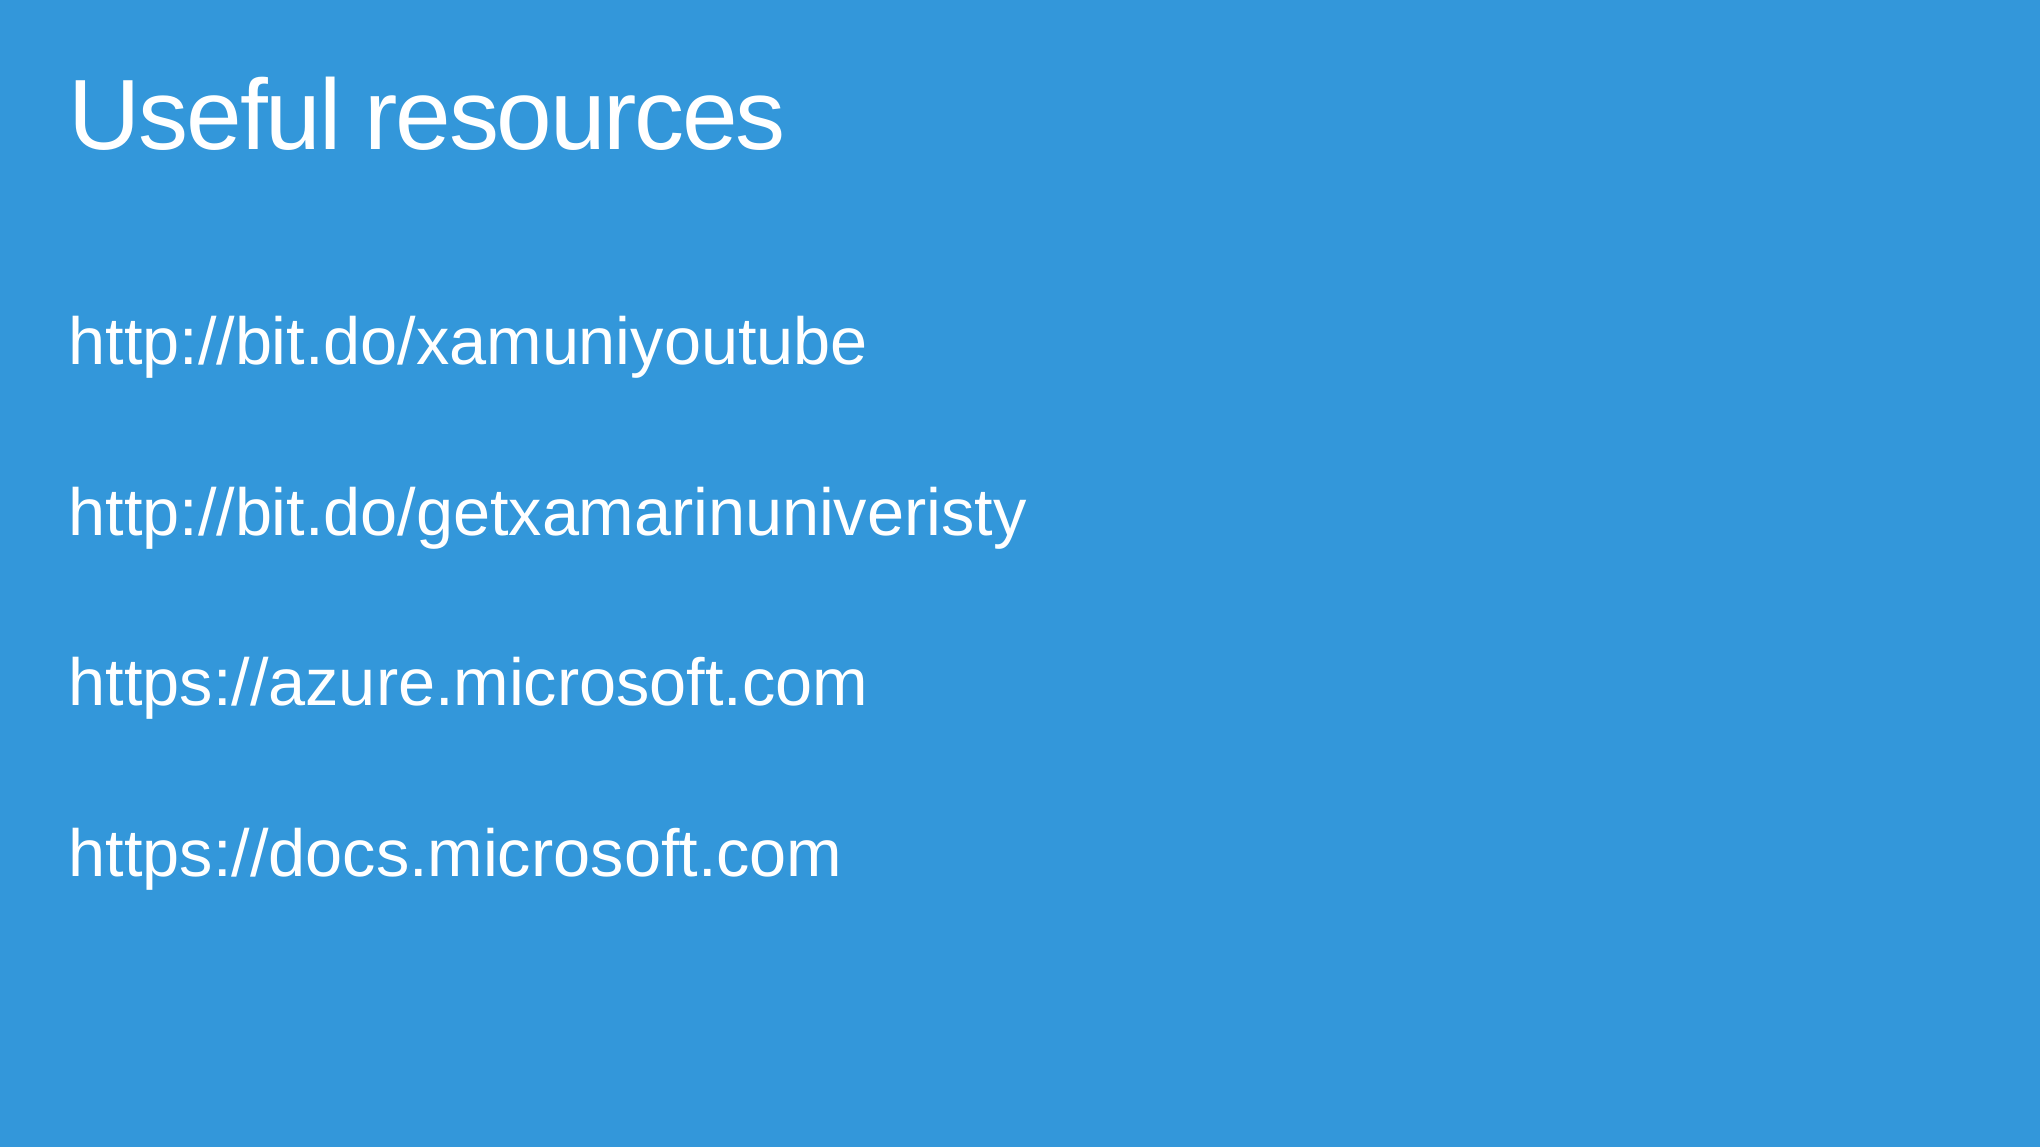

# Useful resources

http://bit.do/xamuniyoutube

http://bit.do/getxamarinuniveristy

https://azure.microsoft.com

https://docs.microsoft.com